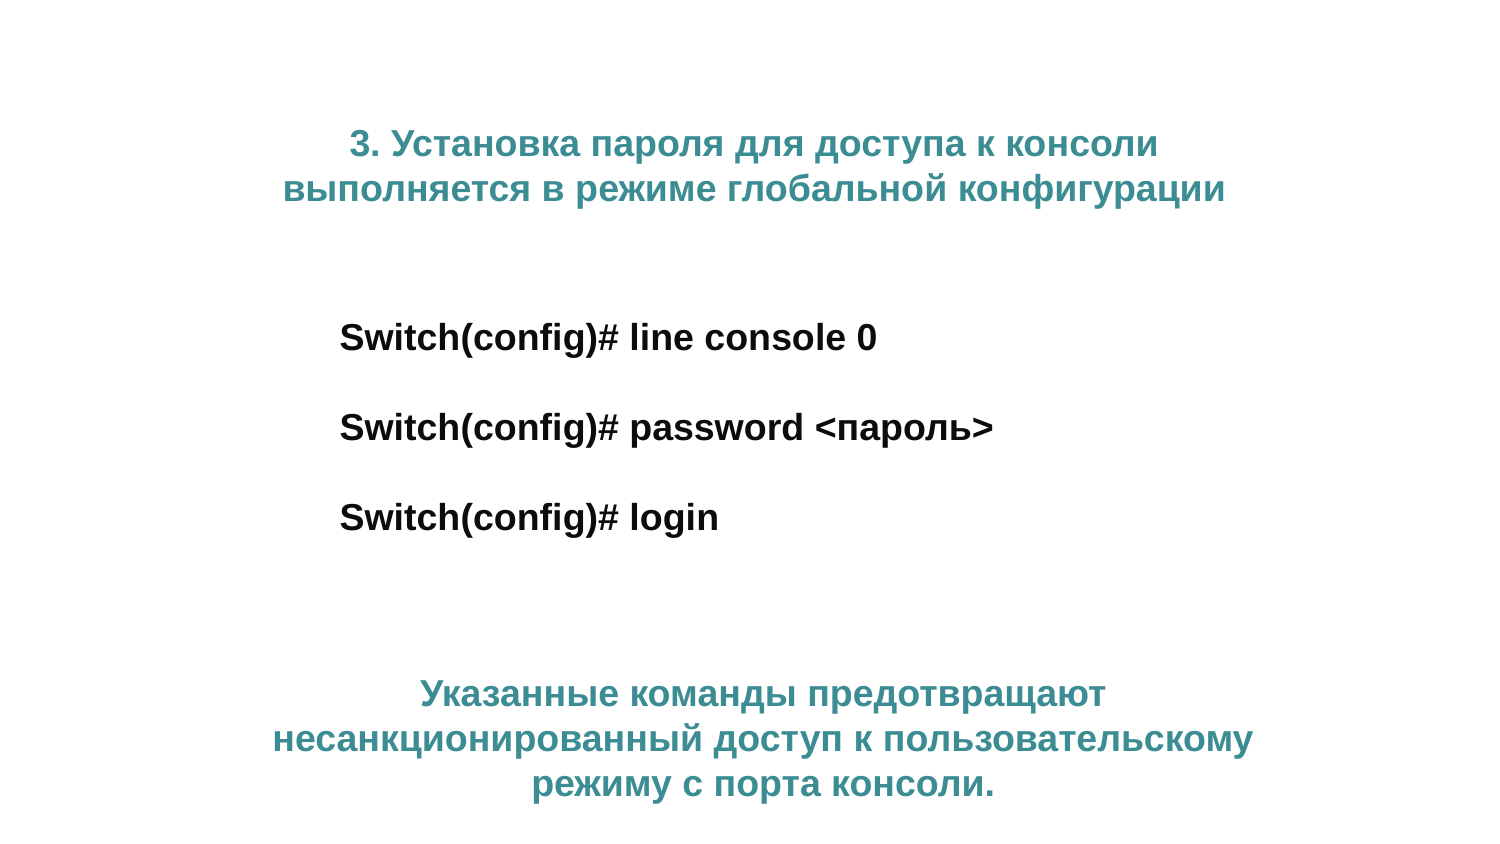

3. Установка пароля для доступа к консоли выполняется в режиме глобальной конфигурации

Switch(config)# line console 0

Switch(config)# password <пароль>

Switch(config)# login
Указанные команды предотвращают несанкционированный доступ к пользовательскому режиму с порта консоли.